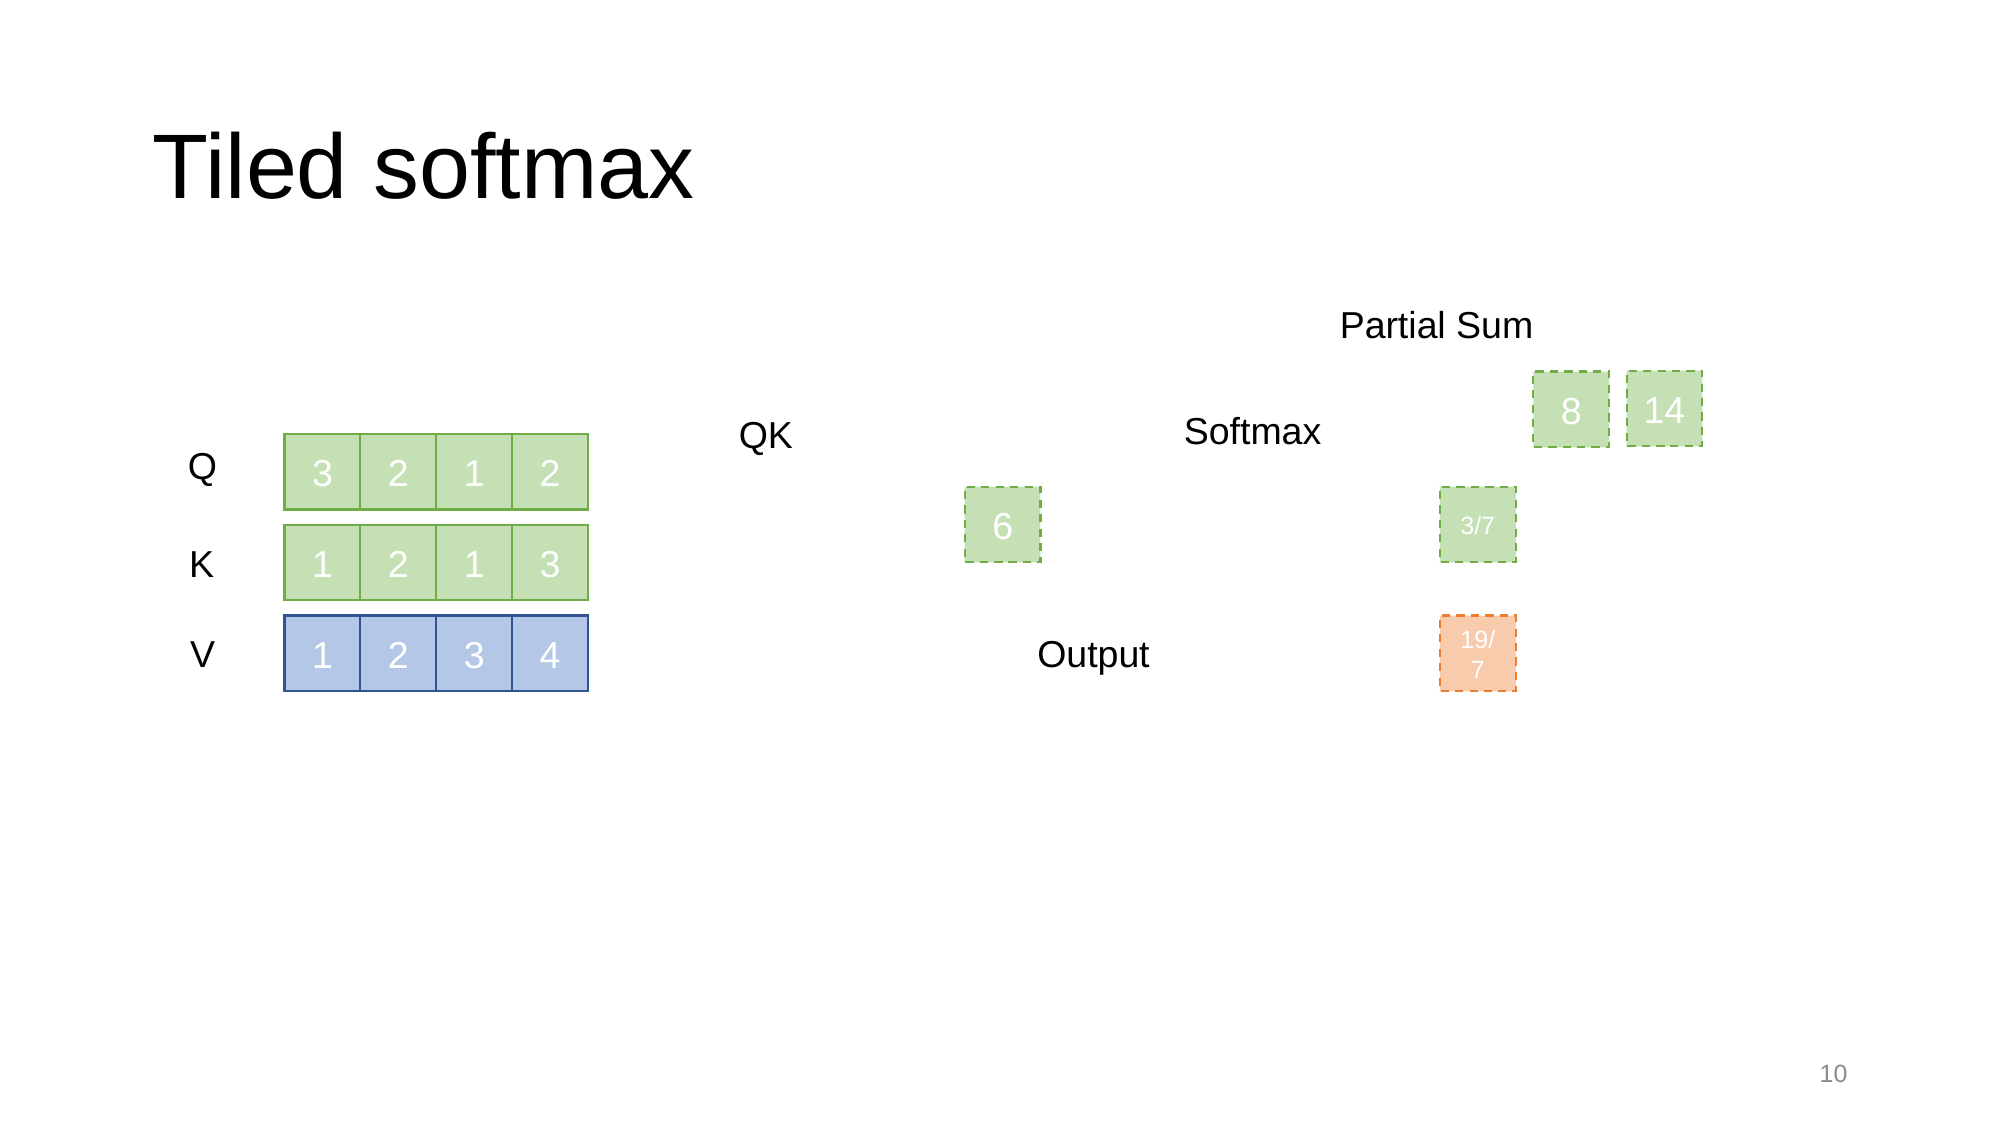

# Tiled softmax
Partial Sum
14
8
Softmax
QK
3
2
1
2
Q
3/7
6
1
3
1
2
K
19/7
4
3
2
1
V
Output
10